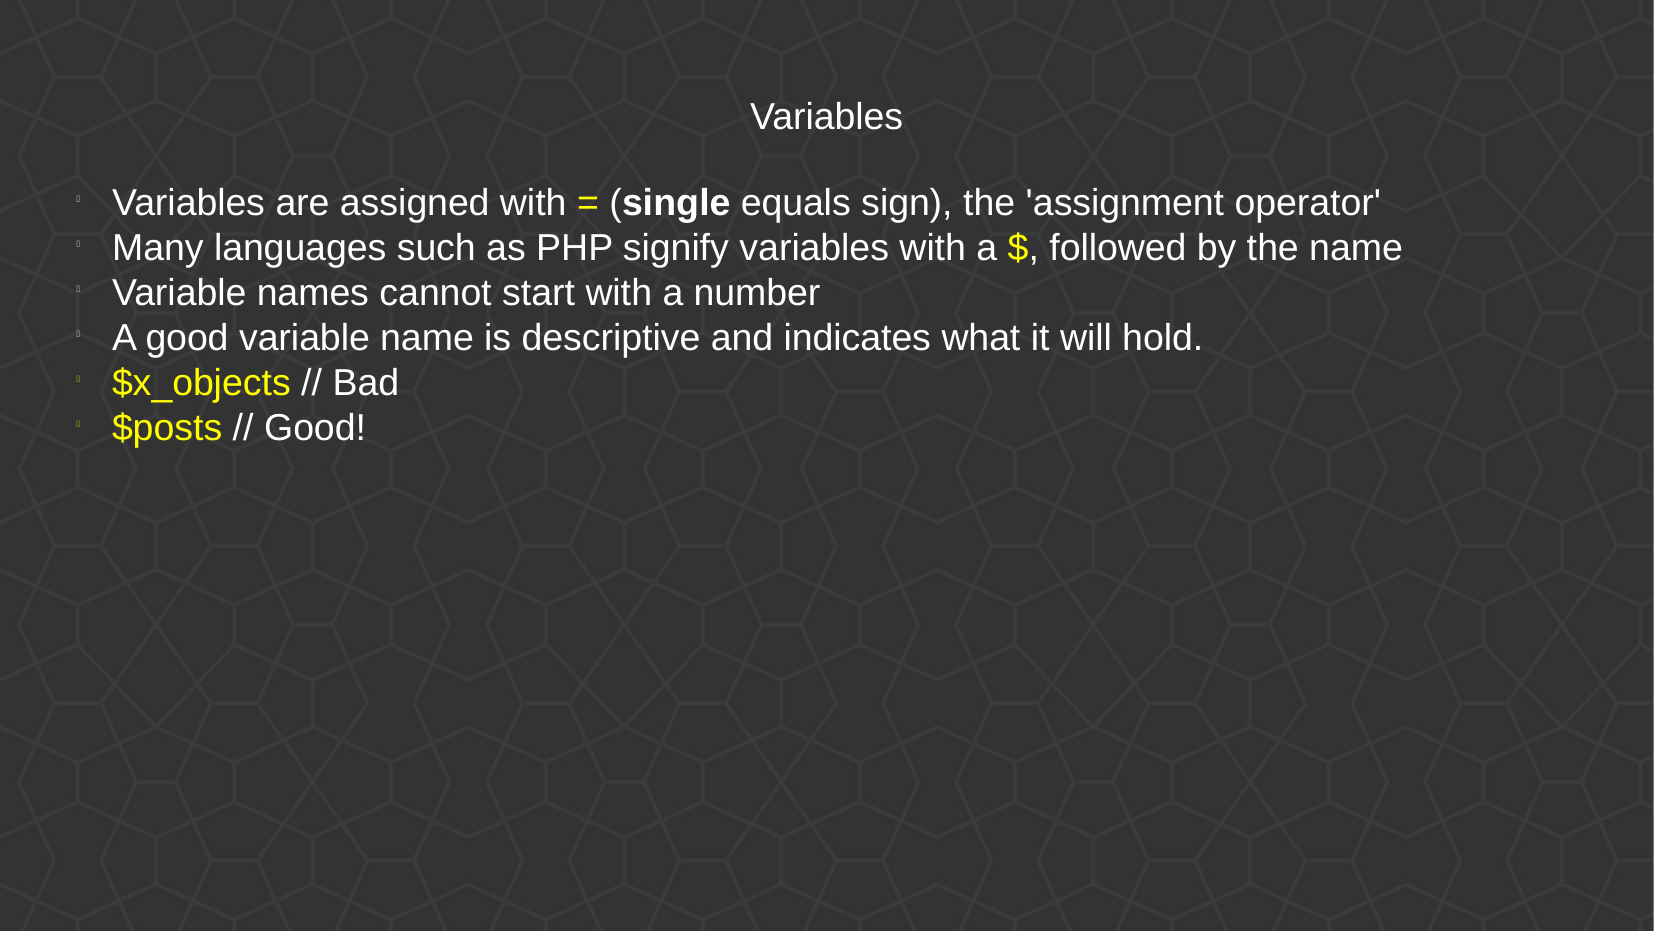

Variables
Variables are assigned with = (single equals sign), the 'assignment operator'
Many languages such as PHP signify variables with a $, followed by the name
Variable names cannot start with a number
A good variable name is descriptive and indicates what it will hold.
$x_objects // Bad
$posts // Good!